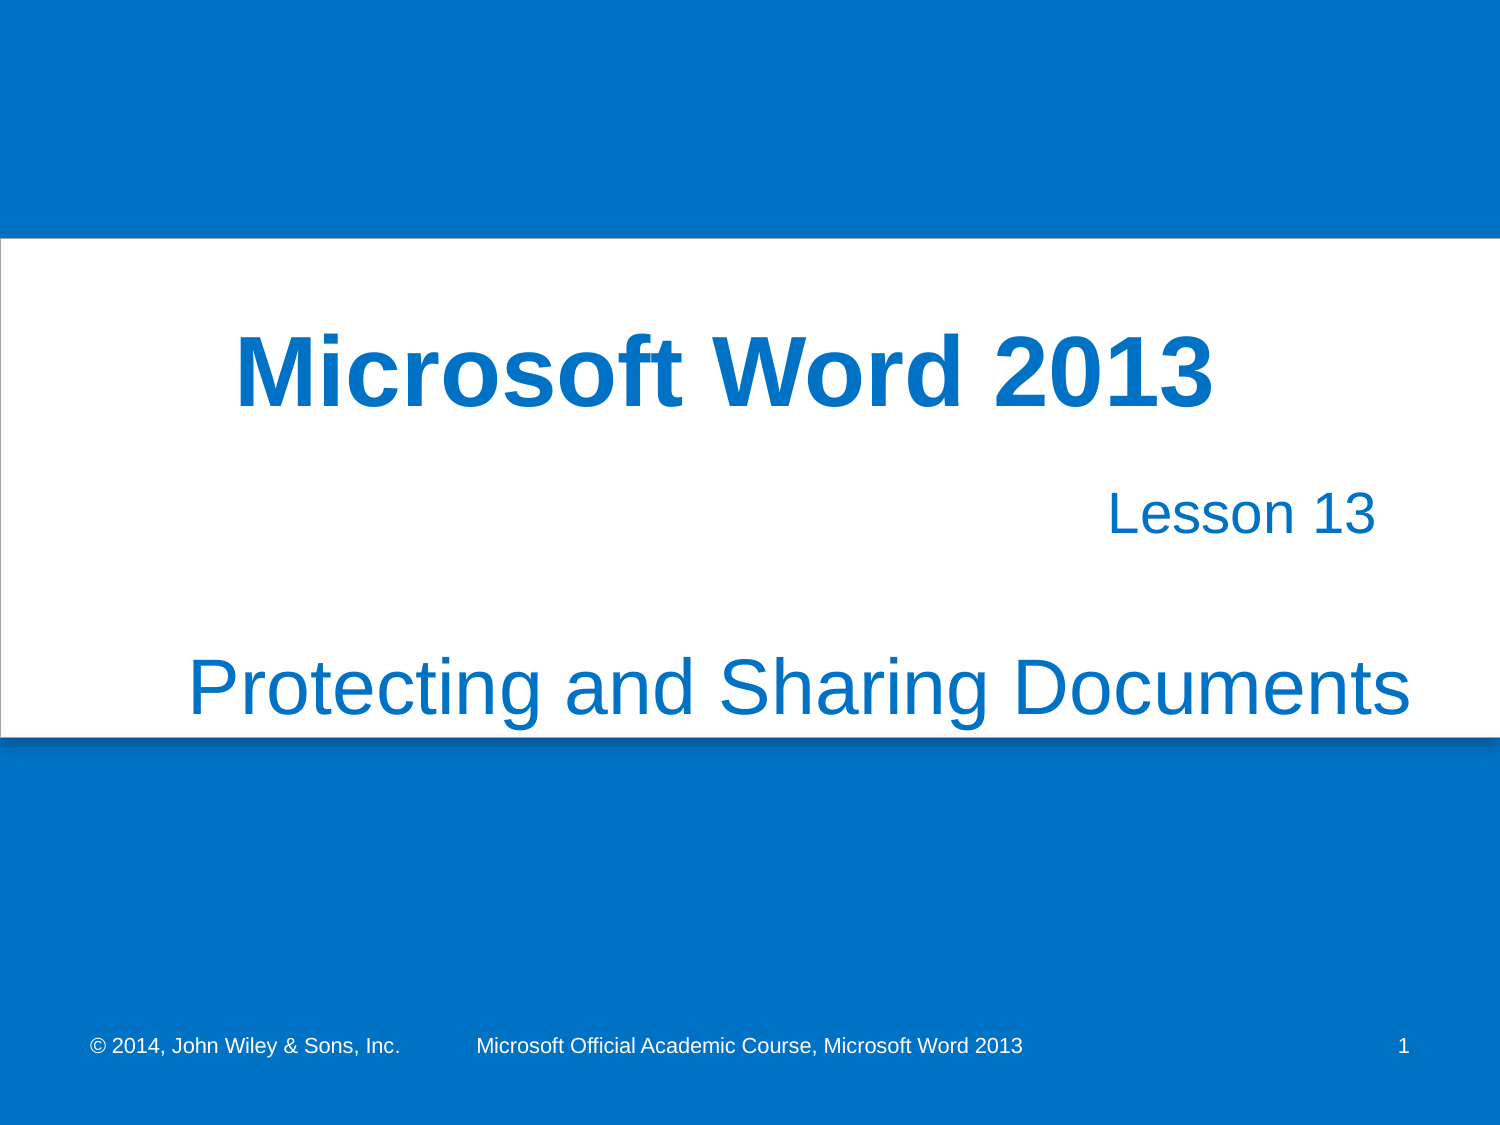

Microsoft Word 2013
Lesson 13
Protecting and Sharing Documents
© 2014, John Wiley & Sons, Inc.
Microsoft Official Academic Course, Microsoft Word 2013
1